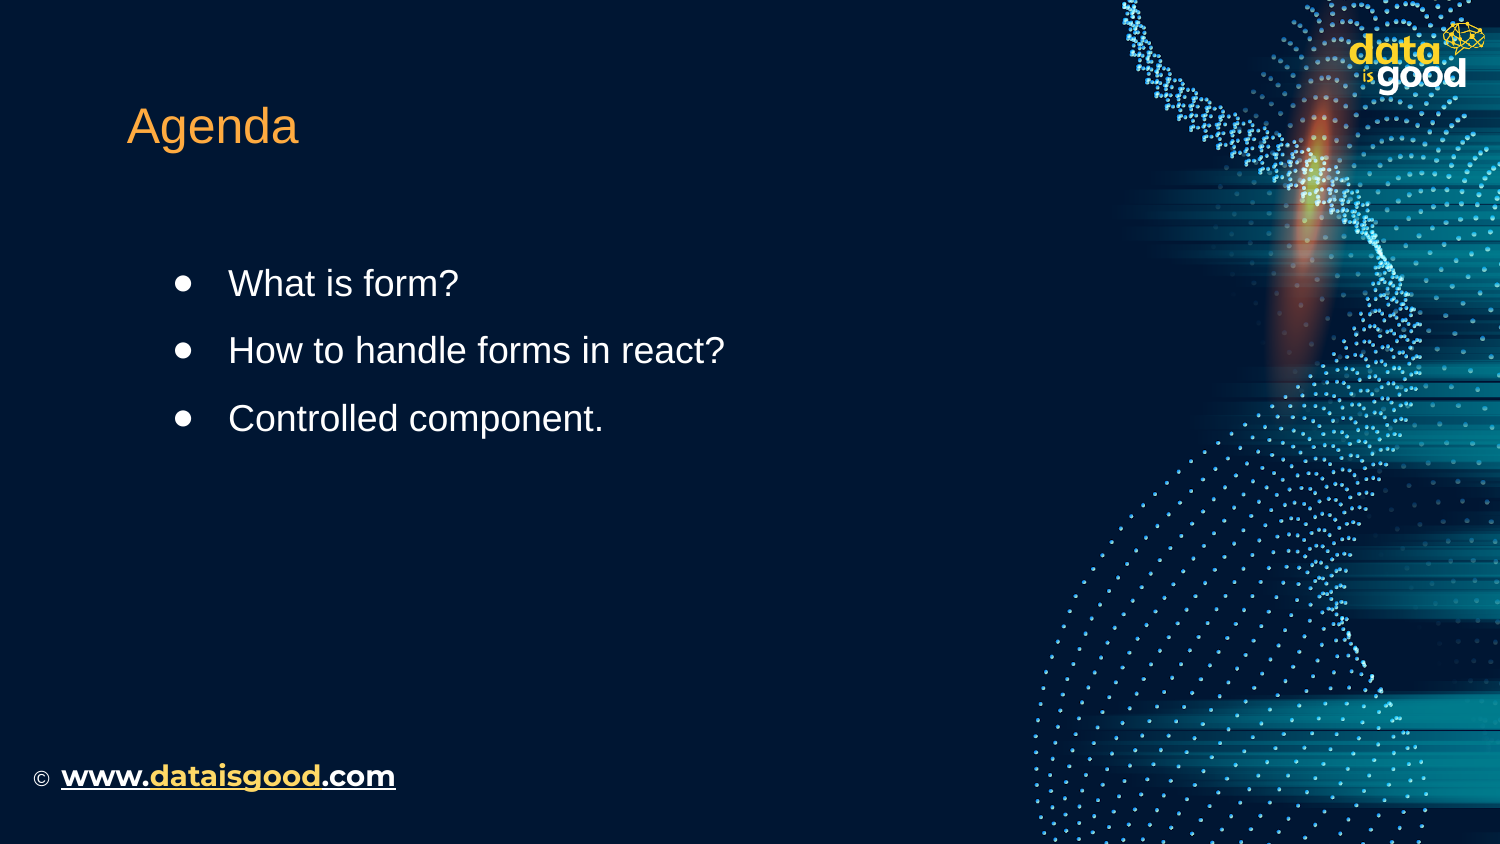

# Agenda
What is form?
How to handle forms in react?
Controlled component.